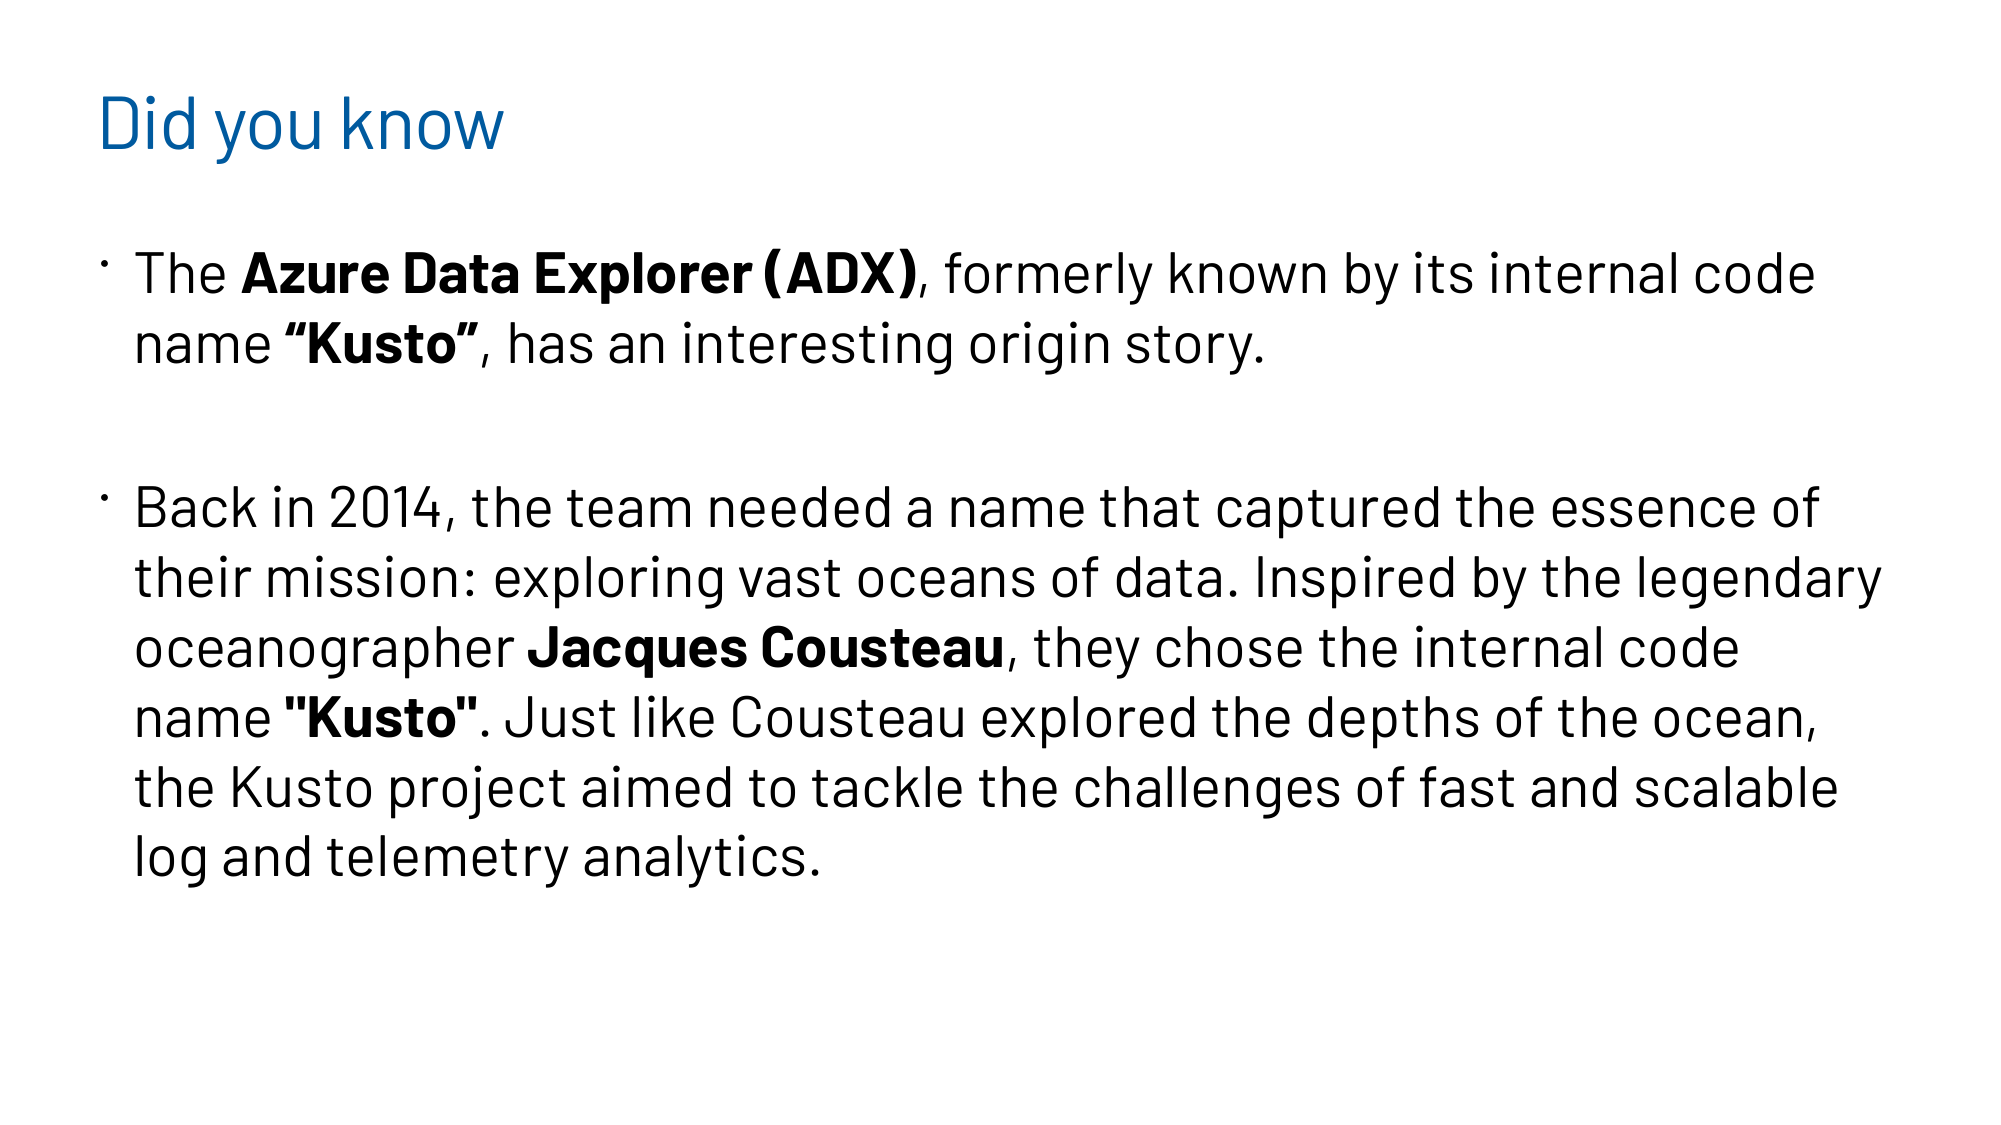

# Did you know
The Azure Data Explorer (ADX), formerly known by its internal code name “Kusto”, has an interesting origin story.

Back in 2014, the team needed a name that captured the essence of their mission: exploring vast oceans of data. Inspired by the legendary oceanographer Jacques Cousteau, they chose the internal code name "Kusto". Just like Cousteau explored the depths of the ocean, the Kusto project aimed to tackle the challenges of fast and scalable log and telemetry analytics.